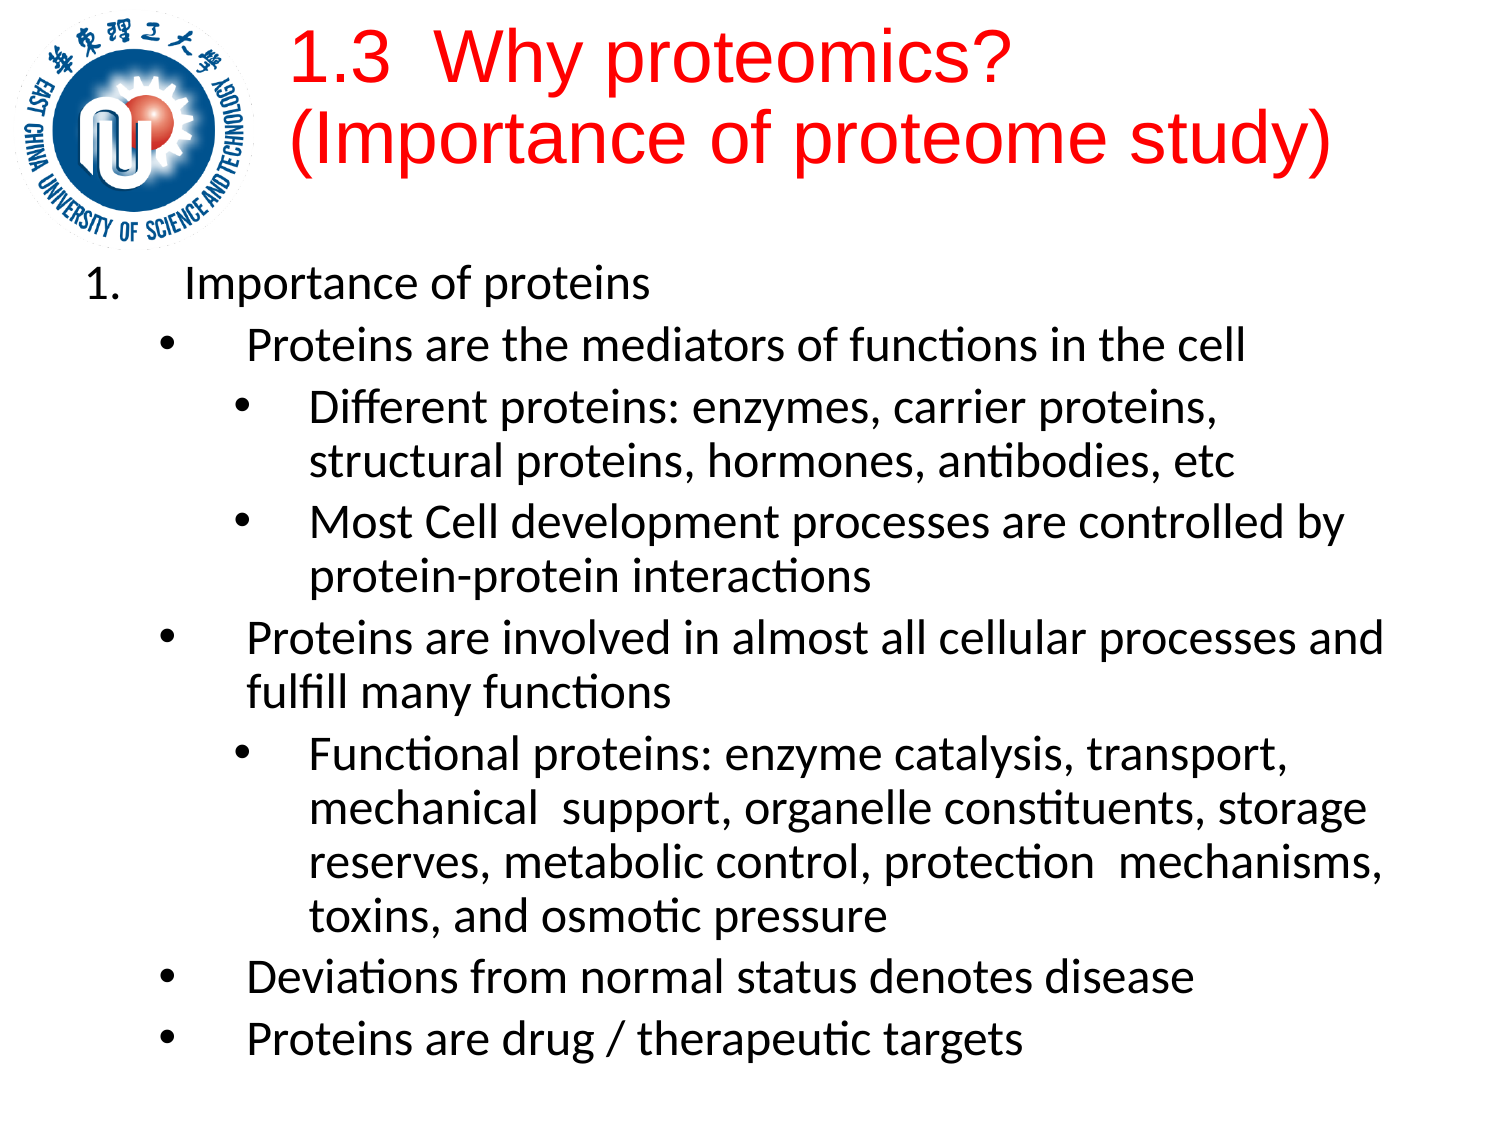

# 1.3  Why proteomics? (Importance of proteome study)
Importance of proteins
Proteins are the mediators of functions in the cell
Different proteins: enzymes, carrier proteins, structural proteins, hormones, antibodies, etc
Most Cell development processes are controlled by protein-protein interactions
Proteins are involved in almost all cellular processes and fulfill many functions
Functional proteins: enzyme catalysis, transport, mechanical  support, organelle constituents, storage reserves, metabolic control, protection  mechanisms, toxins, and osmotic pressure
Deviations from normal status denotes disease
Proteins are drug / therapeutic targets